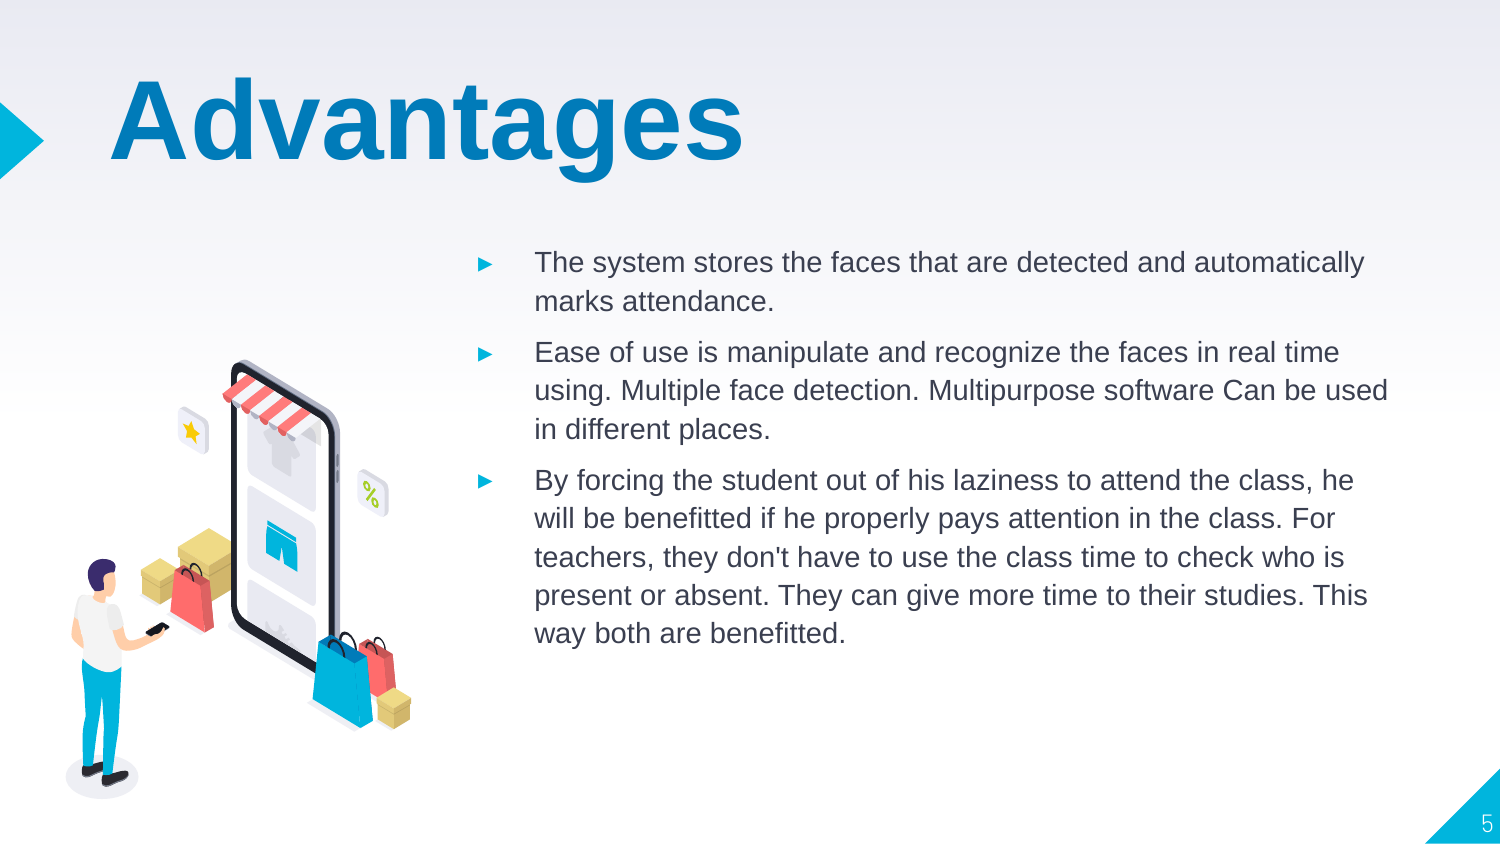

# Advantages
The system stores the faces that are detected and automatically marks attendance.
Ease of use is manipulate and recognize the faces in real time using. Multiple face detection. Multipurpose software Can be used in different places.
By forcing the student out of his laziness to attend the class, he will be benefitted if he properly pays attention in the class. For teachers, they don't have to use the class time to check who is present or absent. They can give more time to their studies. This way both are benefitted.

5